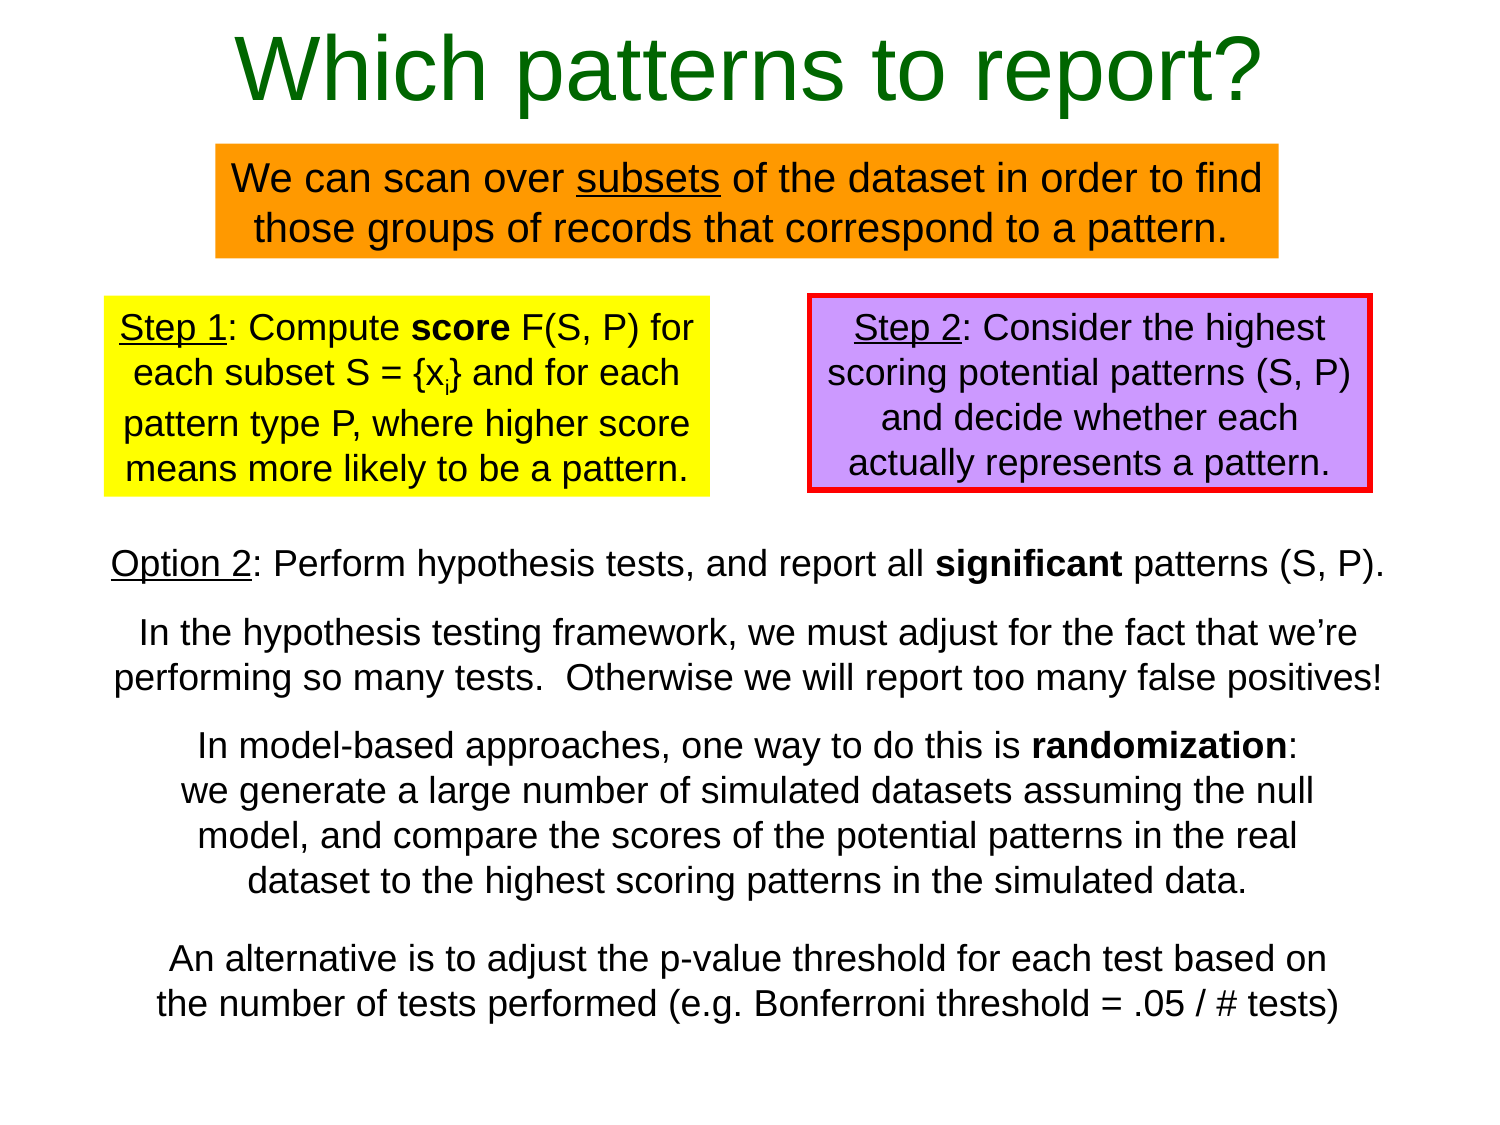

Which patterns to report?
We can scan over subsets of the dataset in order to find those groups of records that correspond to a pattern.
Step 2: Consider the highest scoring potential patterns (S, P) and decide whether each actually represents a pattern.
Step 1: Compute score F(S, P) for each subset S = {xi} and for each pattern type P, where higher score means more likely to be a pattern.
Option 2: Perform hypothesis tests, and report all significant patterns (S, P).
In the hypothesis testing framework, we must adjust for the fact that we’re performing so many tests.  Otherwise we will report too many false positives!
In model-based approaches, one way to do this is randomization: we generate a large number of simulated datasets assuming the null model, and compare the scores of the potential patterns in the real dataset to the highest scoring patterns in the simulated data.

An alternative is to adjust the p-value threshold for each test based on the number of tests performed (e.g. Bonferroni threshold = .05 / # tests)